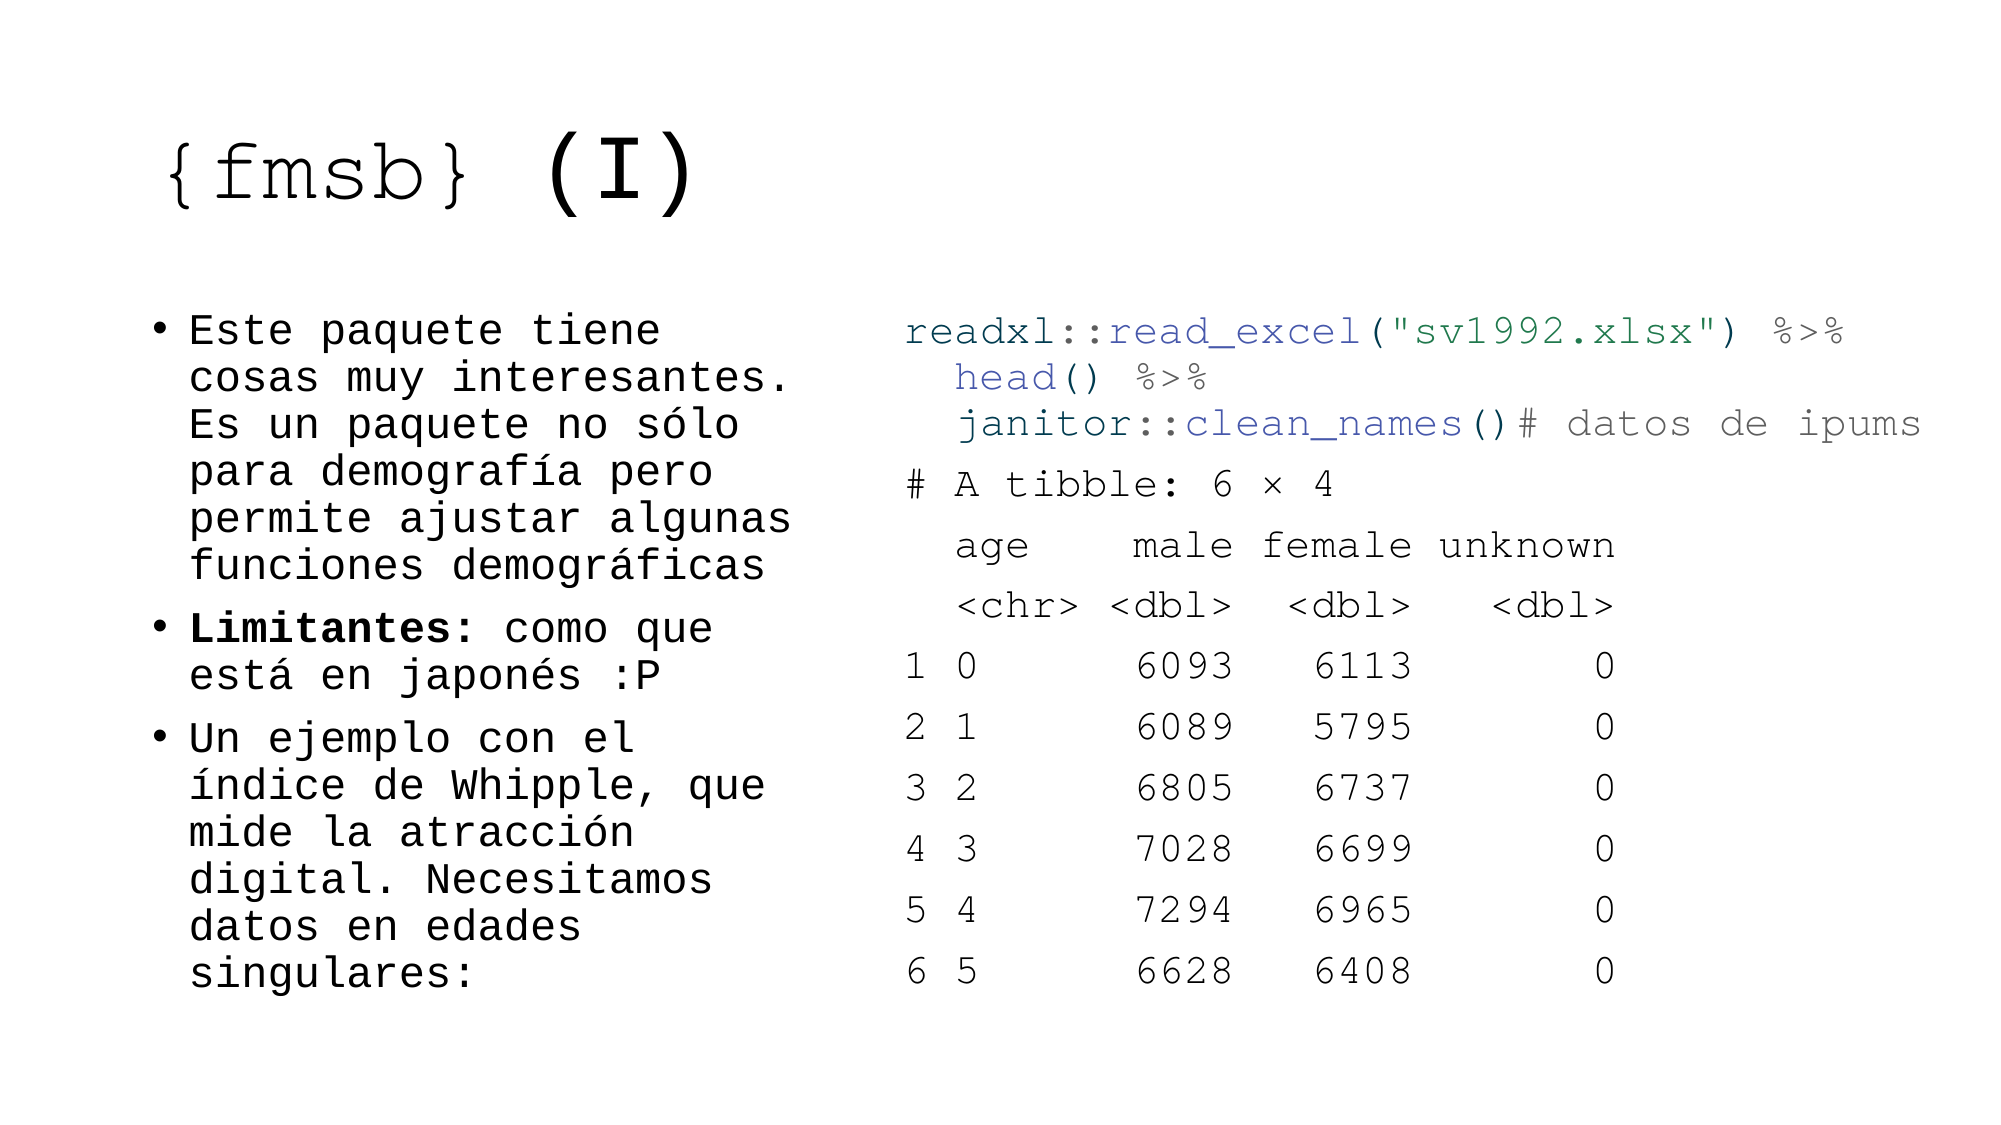

# {fmsb} (I)
Este paquete tiene cosas muy interesantes. Es un paquete no sólo para demografía pero permite ajustar algunas funciones demográficas
Limitantes: como que está en japonés :P
Un ejemplo con el índice de Whipple, que mide la atracción digital. Necesitamos datos en edades singulares:
readxl::read_excel("sv1992.xlsx") %>%
  head() %>%
  janitor::clean_names()# datos de ipums
# A tibble: 6 × 4
  age    male female unknown
  <chr> <dbl>  <dbl>   <dbl>
1 0      6093   6113       0
2 1      6089   5795       0
3 2      6805   6737       0
4 3      7028   6699       0
5 4      7294   6965       0
6 5      6628   6408       0